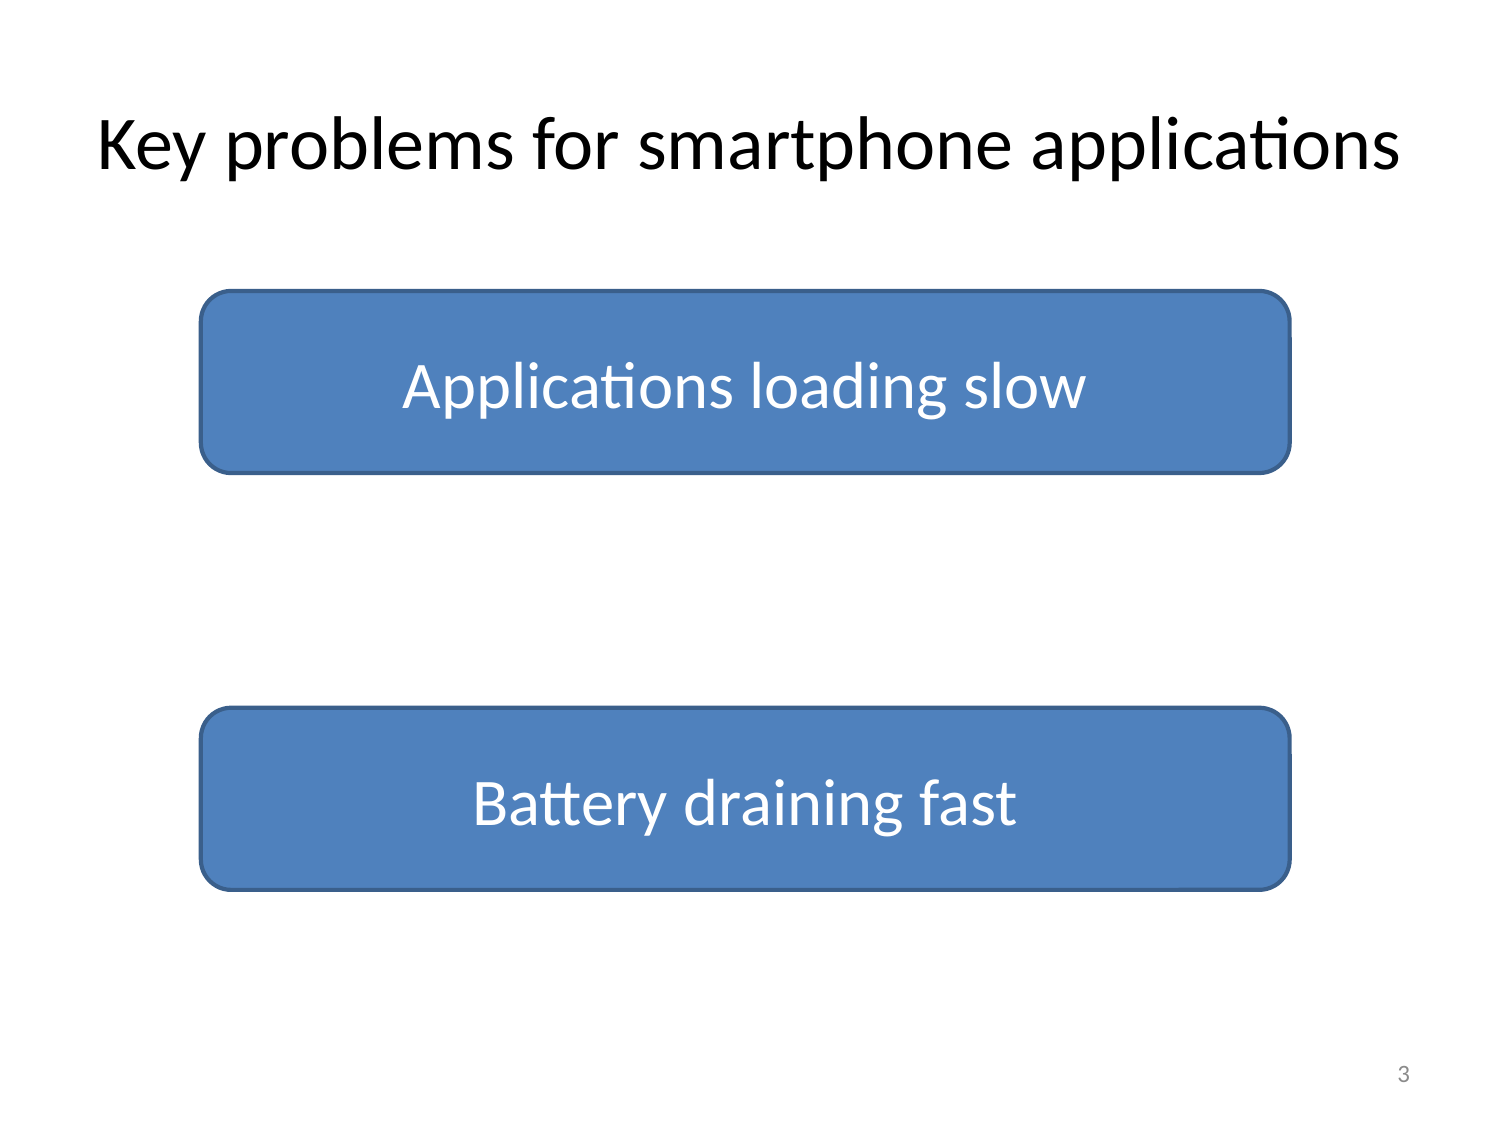

# Key problems for smartphone applications
Applications loading slow
Battery draining fast
3